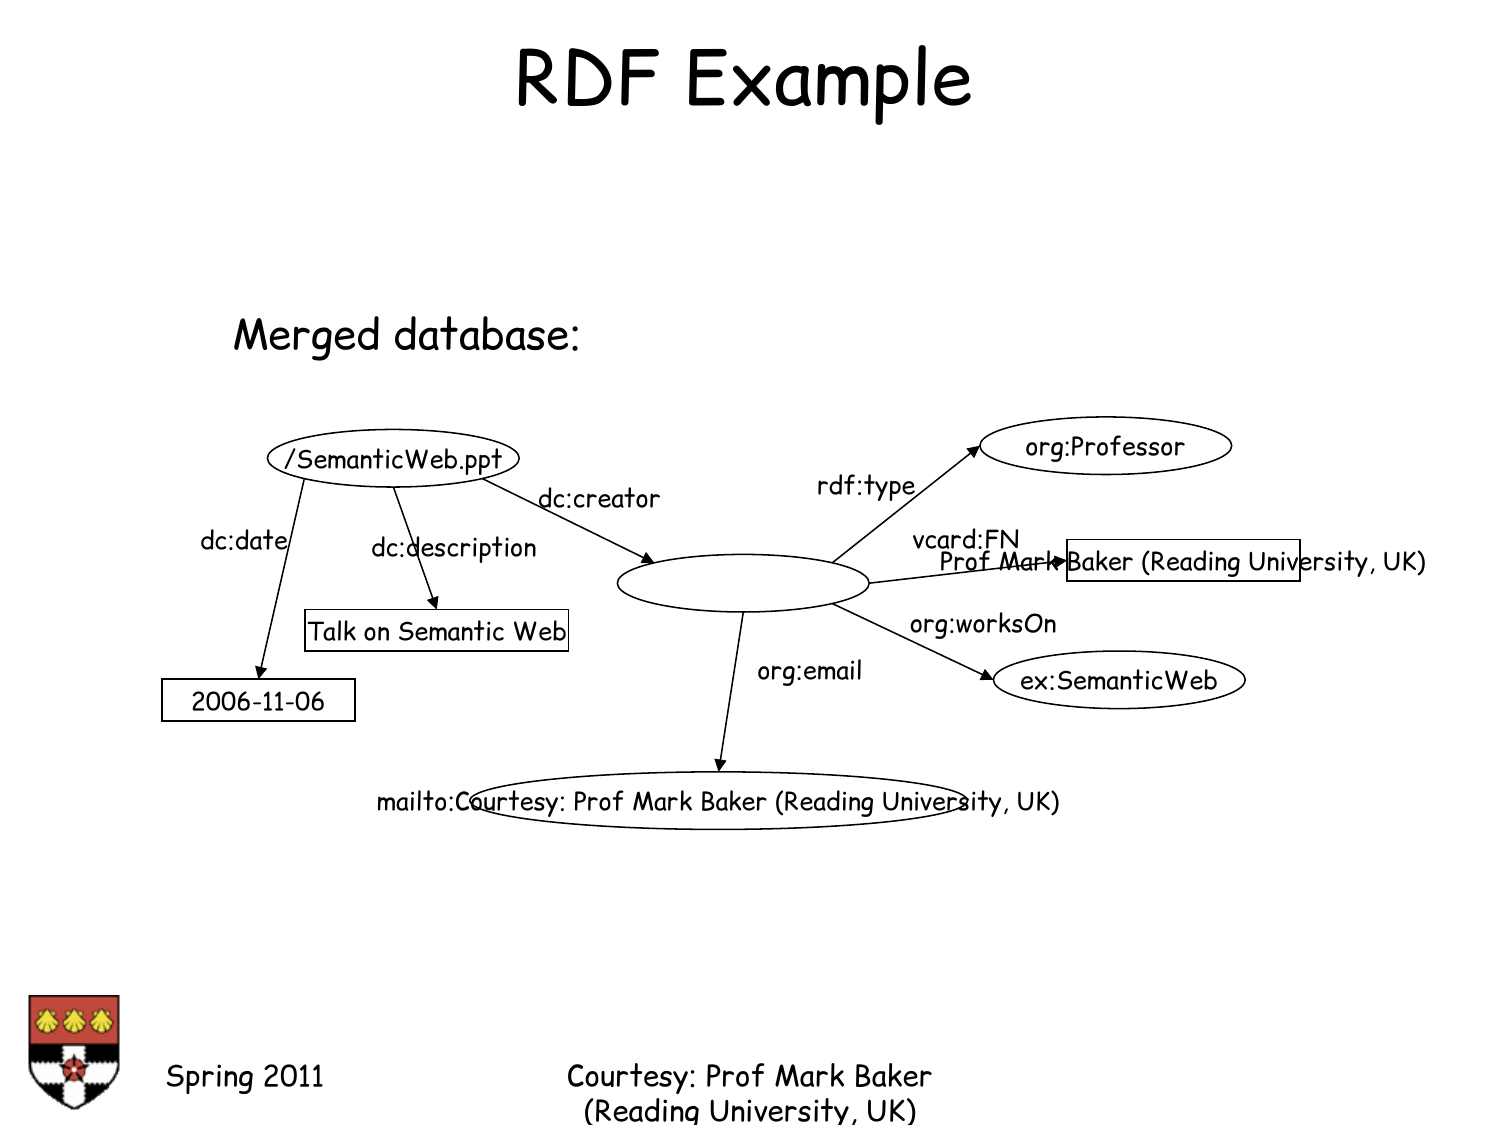

RDF Example
Merged database:
org:Professor
/SemanticWeb.ppt
rdf:type
dc:creator
vcard:FN
dc:date
dc:description
Prof Mark Baker (Reading University, UK)

org:worksOn
Talk on Semantic Web
org:email
ex:SemanticWeb
2006-11-06
mailto:Courtesy: Prof Mark Baker (Reading University, UK)
Spring 2011
Courtesy: Prof Mark Baker (Reading University, UK)